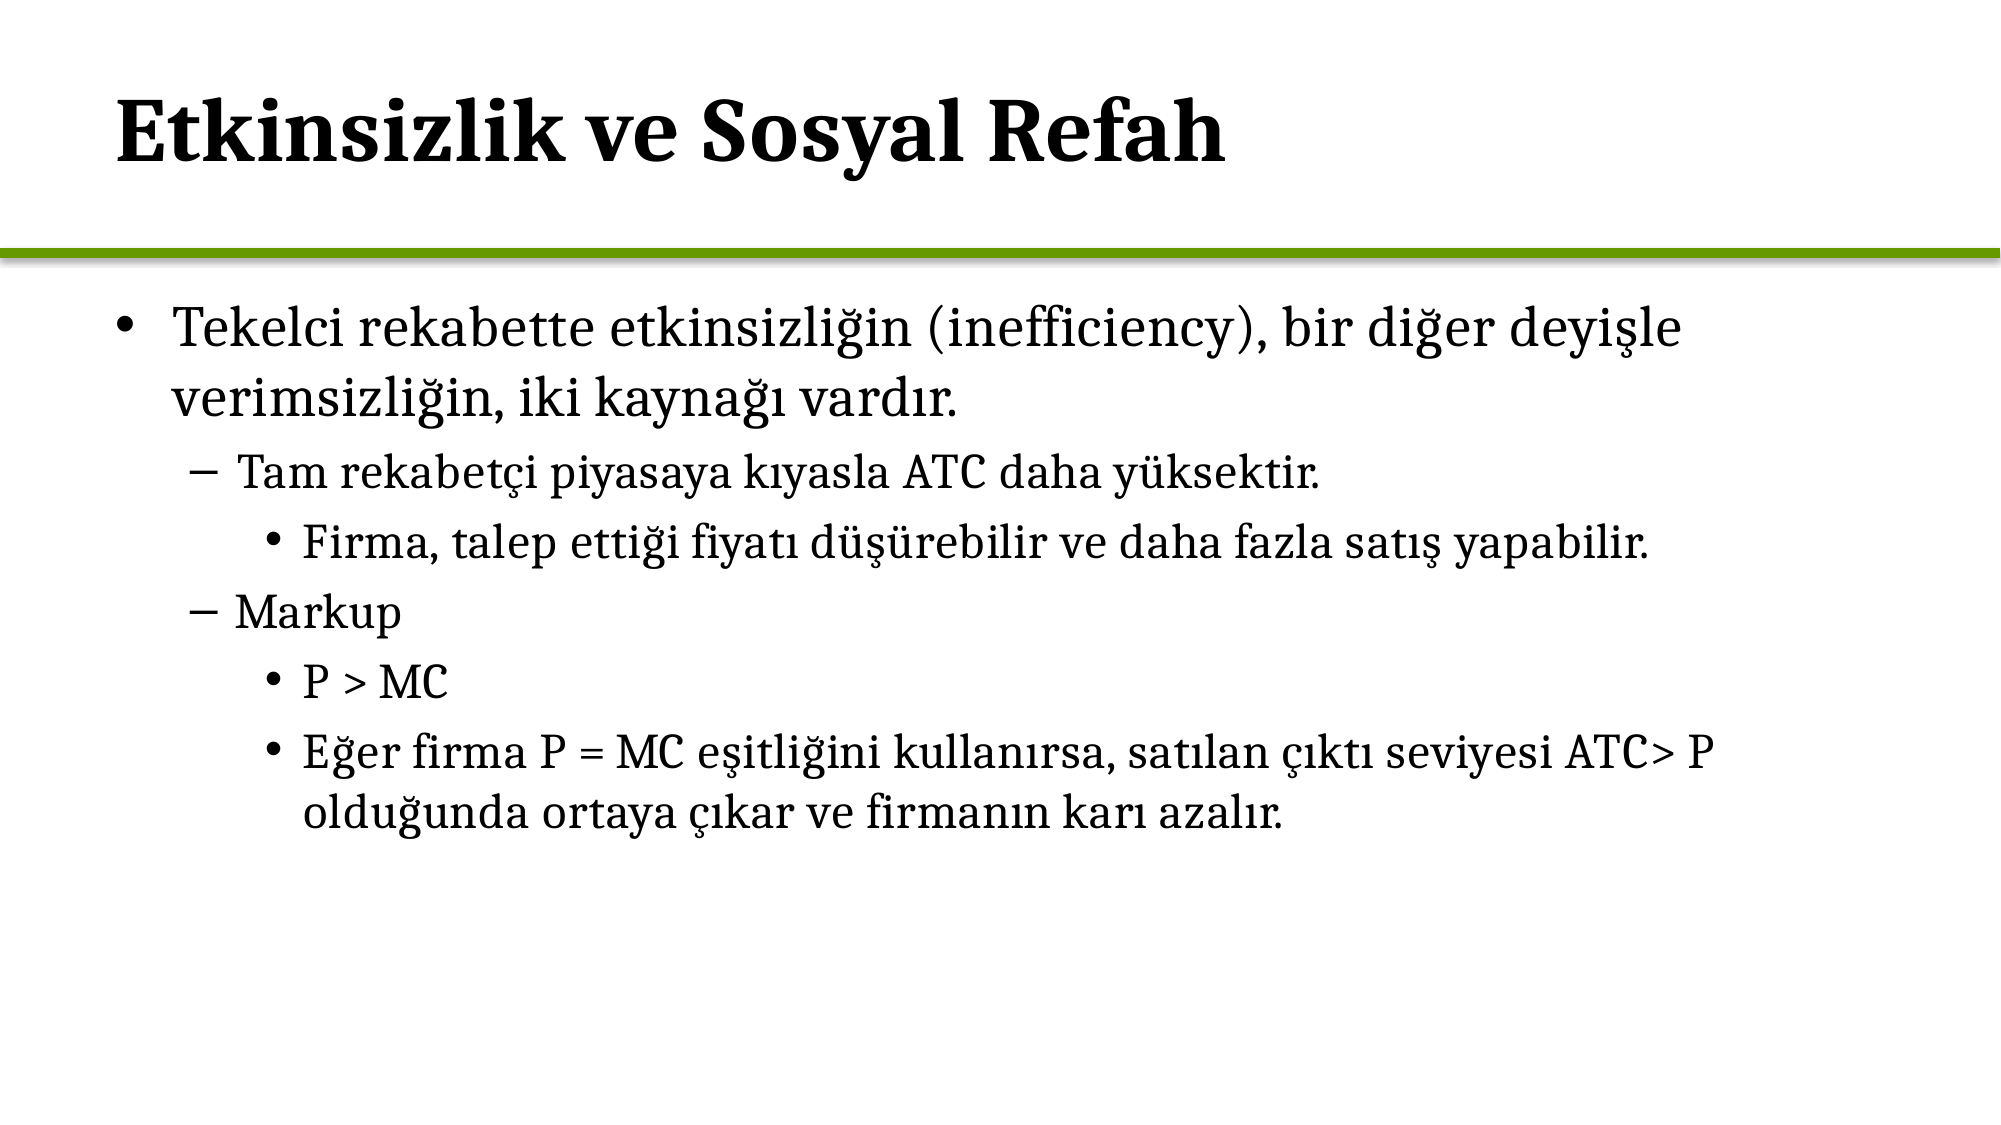

# Etkinsizlik ve Sosyal Refah
Tekelci rekabette etkinsizliğin (inefficiency), bir diğer deyişle verimsizliğin, iki kaynağı vardır.
Tam rekabetçi piyasaya kıyasla ATC daha yüksektir.
Firma, talep ettiği fiyatı düşürebilir ve daha fazla satış yapabilir.
Markup
P > MC
Eğer firma P = MC eşitliğini kullanırsa, satılan çıktı seviyesi ATC> P olduğunda ortaya çıkar ve firmanın karı azalır.